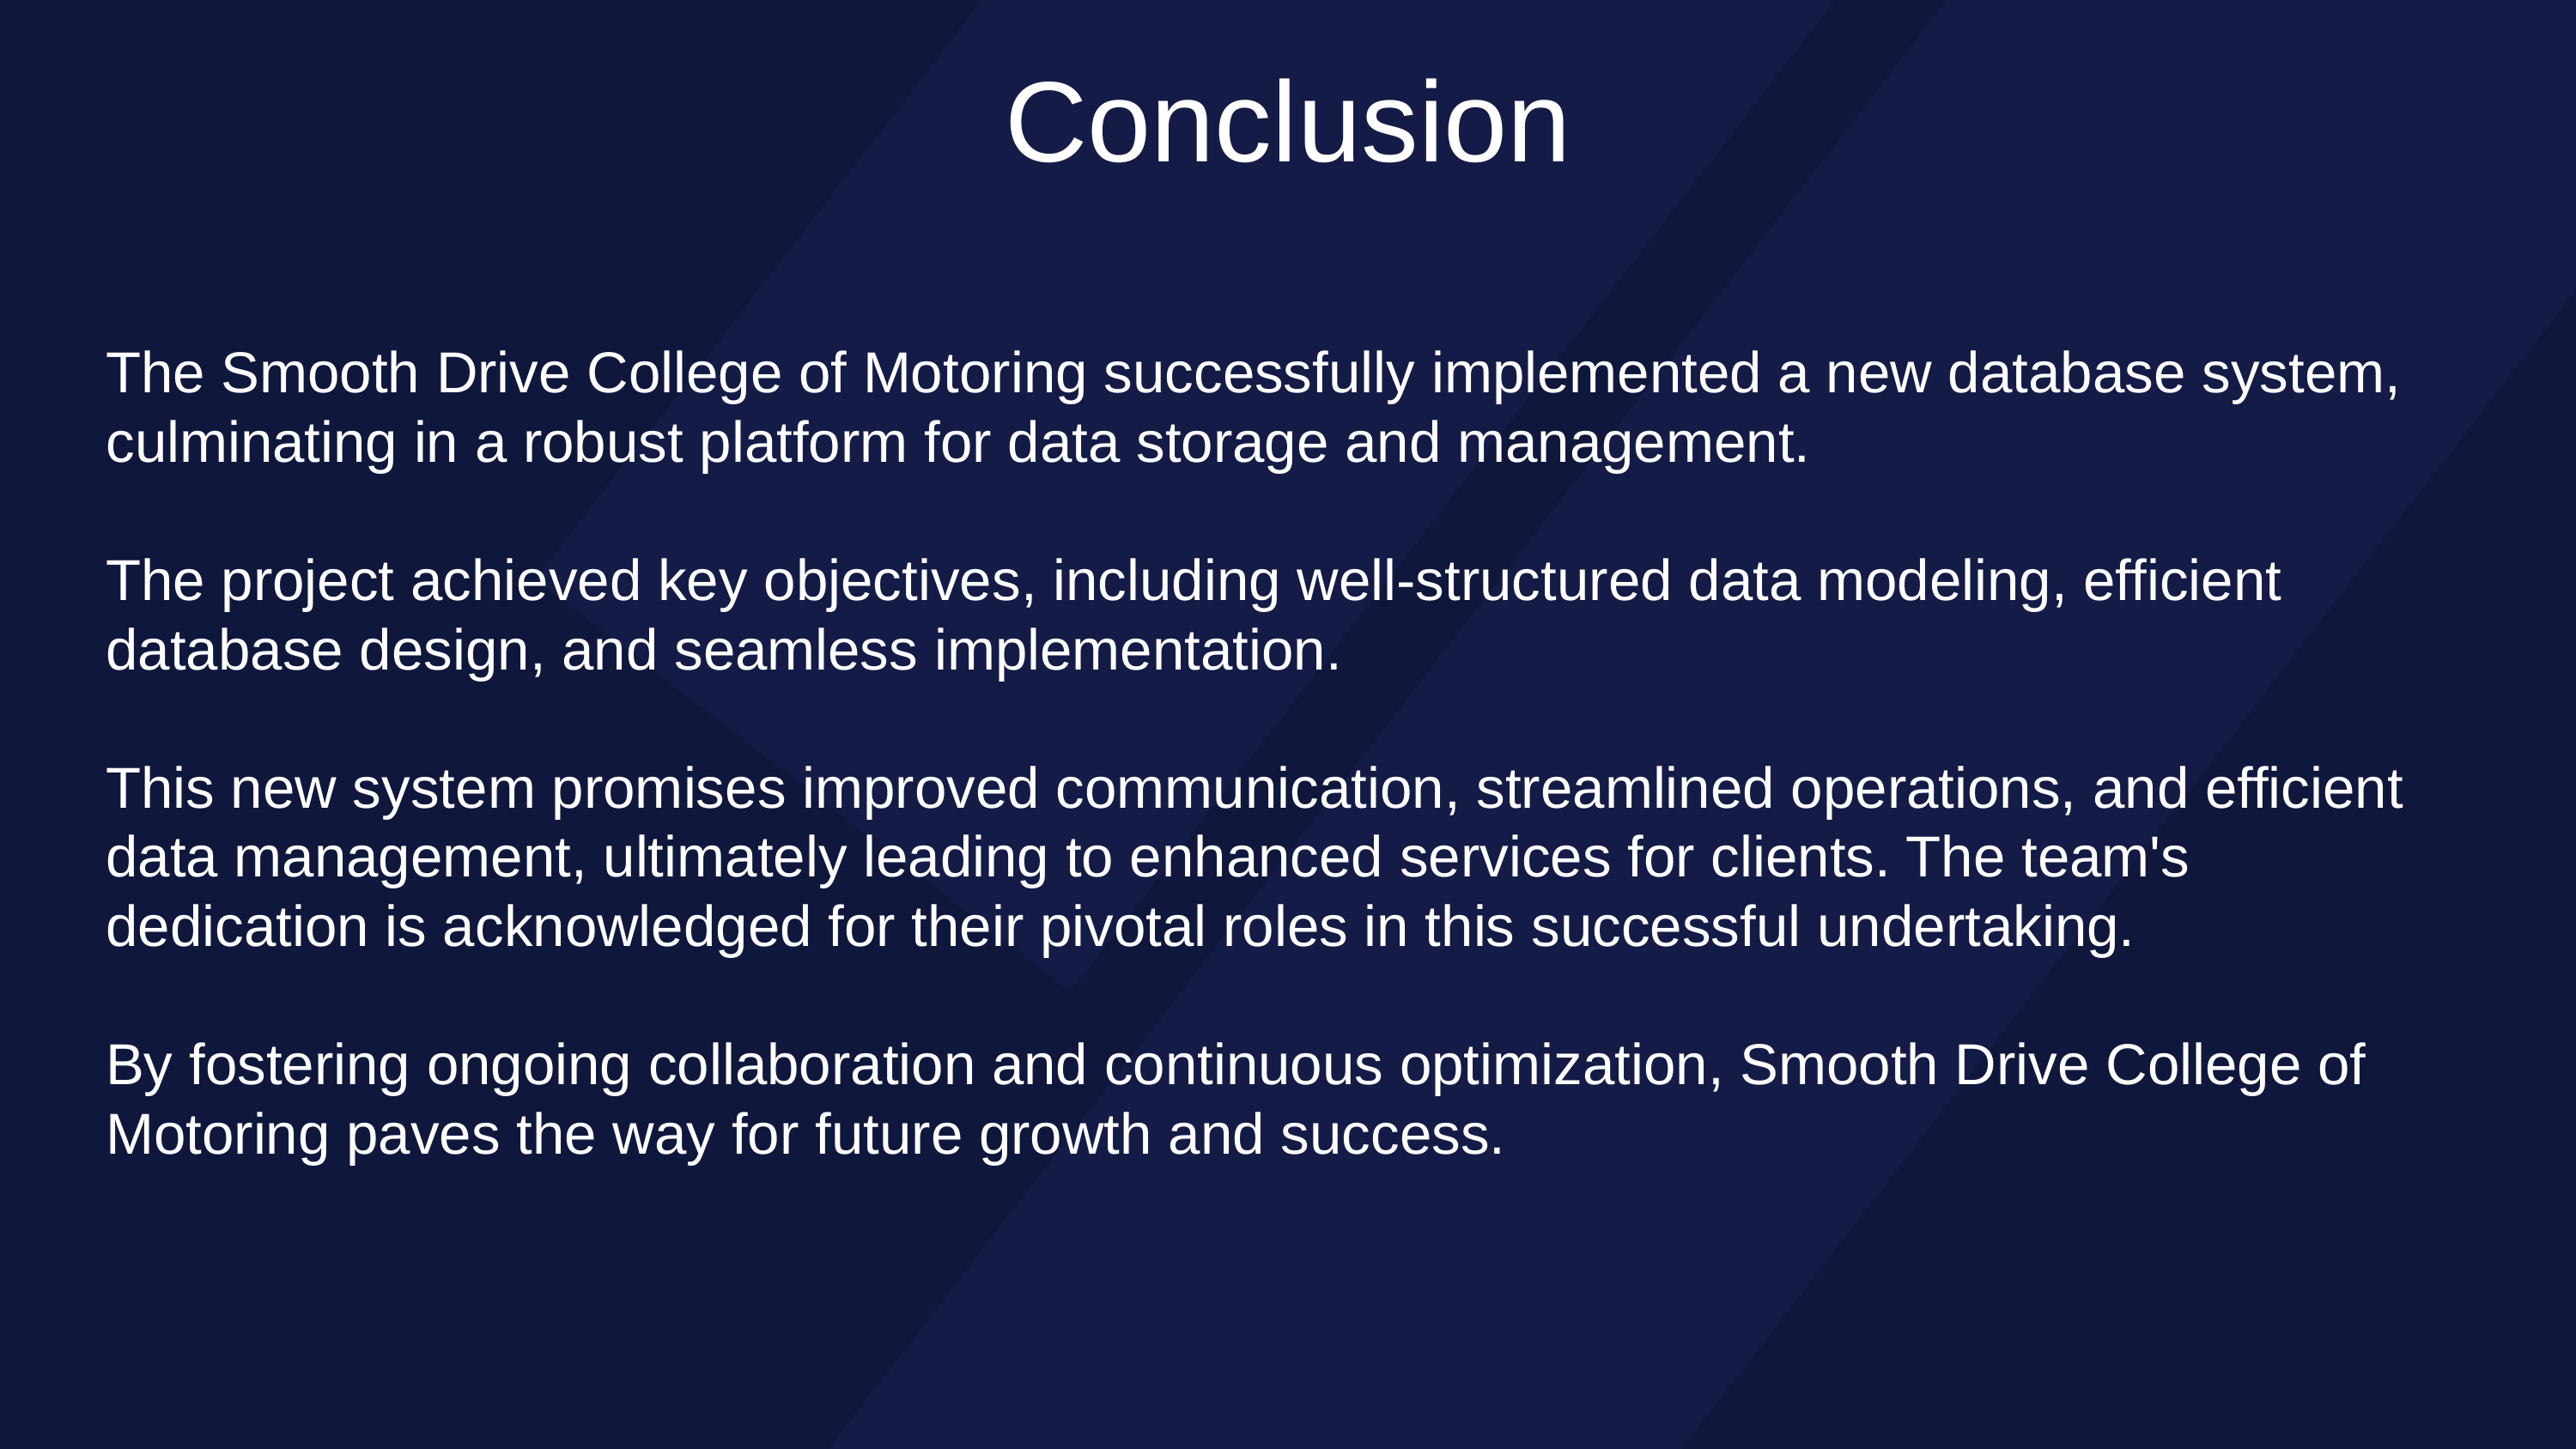

Conclusion
The Smooth Drive College of Motoring successfully implemented a new database system, culminating in a robust platform for data storage and management.

The project achieved key objectives, including well-structured data modeling, efficient database design, and seamless implementation.

This new system promises improved communication, streamlined operations, and efficient data management, ultimately leading to enhanced services for clients. The team's dedication is acknowledged for their pivotal roles in this successful undertaking.

By fostering ongoing collaboration and continuous optimization, Smooth Drive College of Motoring paves the way for future growth and success.